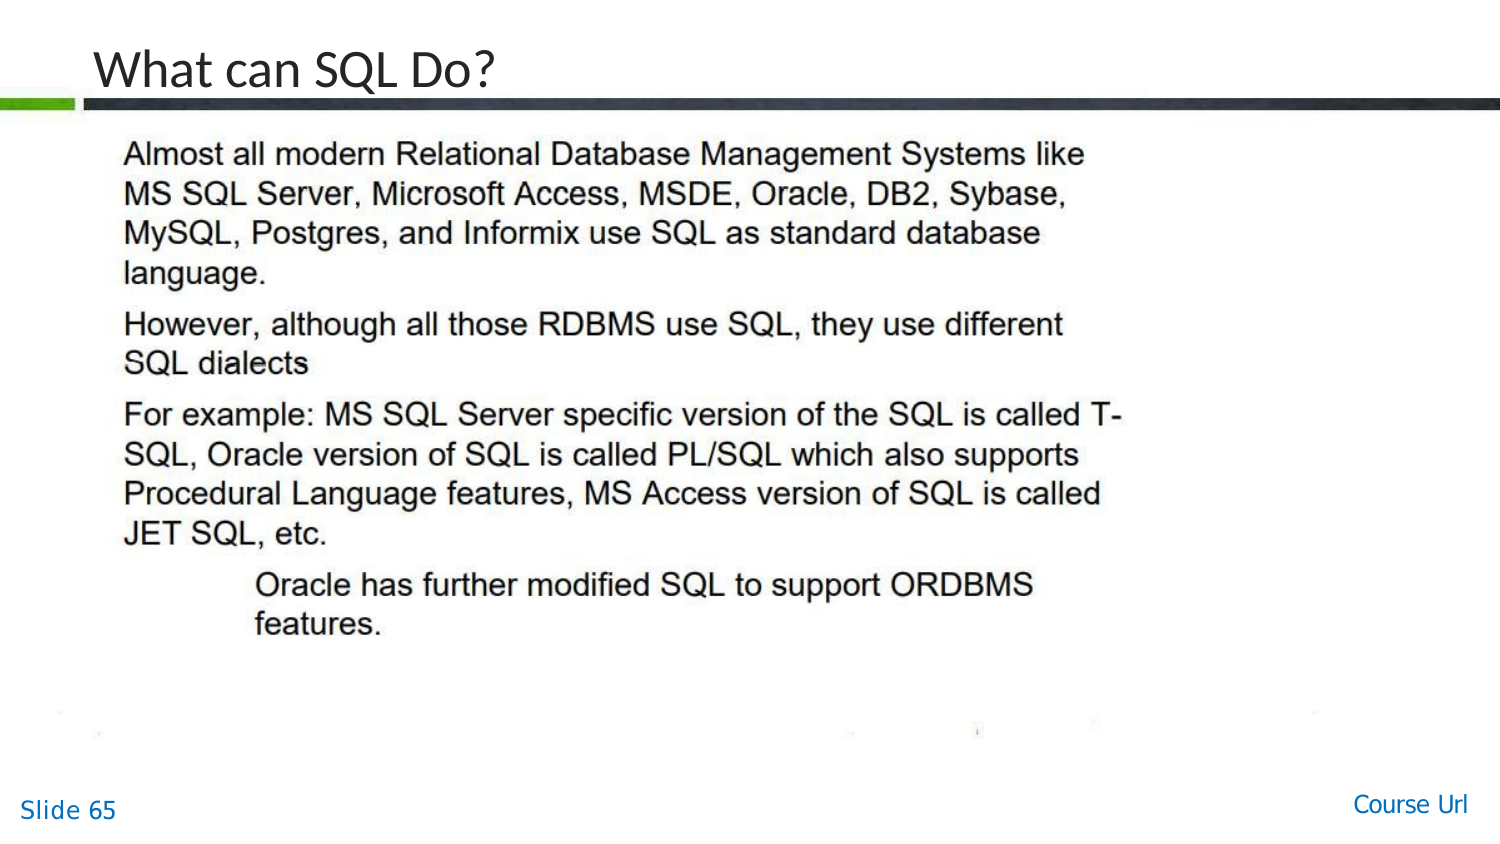

# What can SQL Do?

Course Url
Slide 65